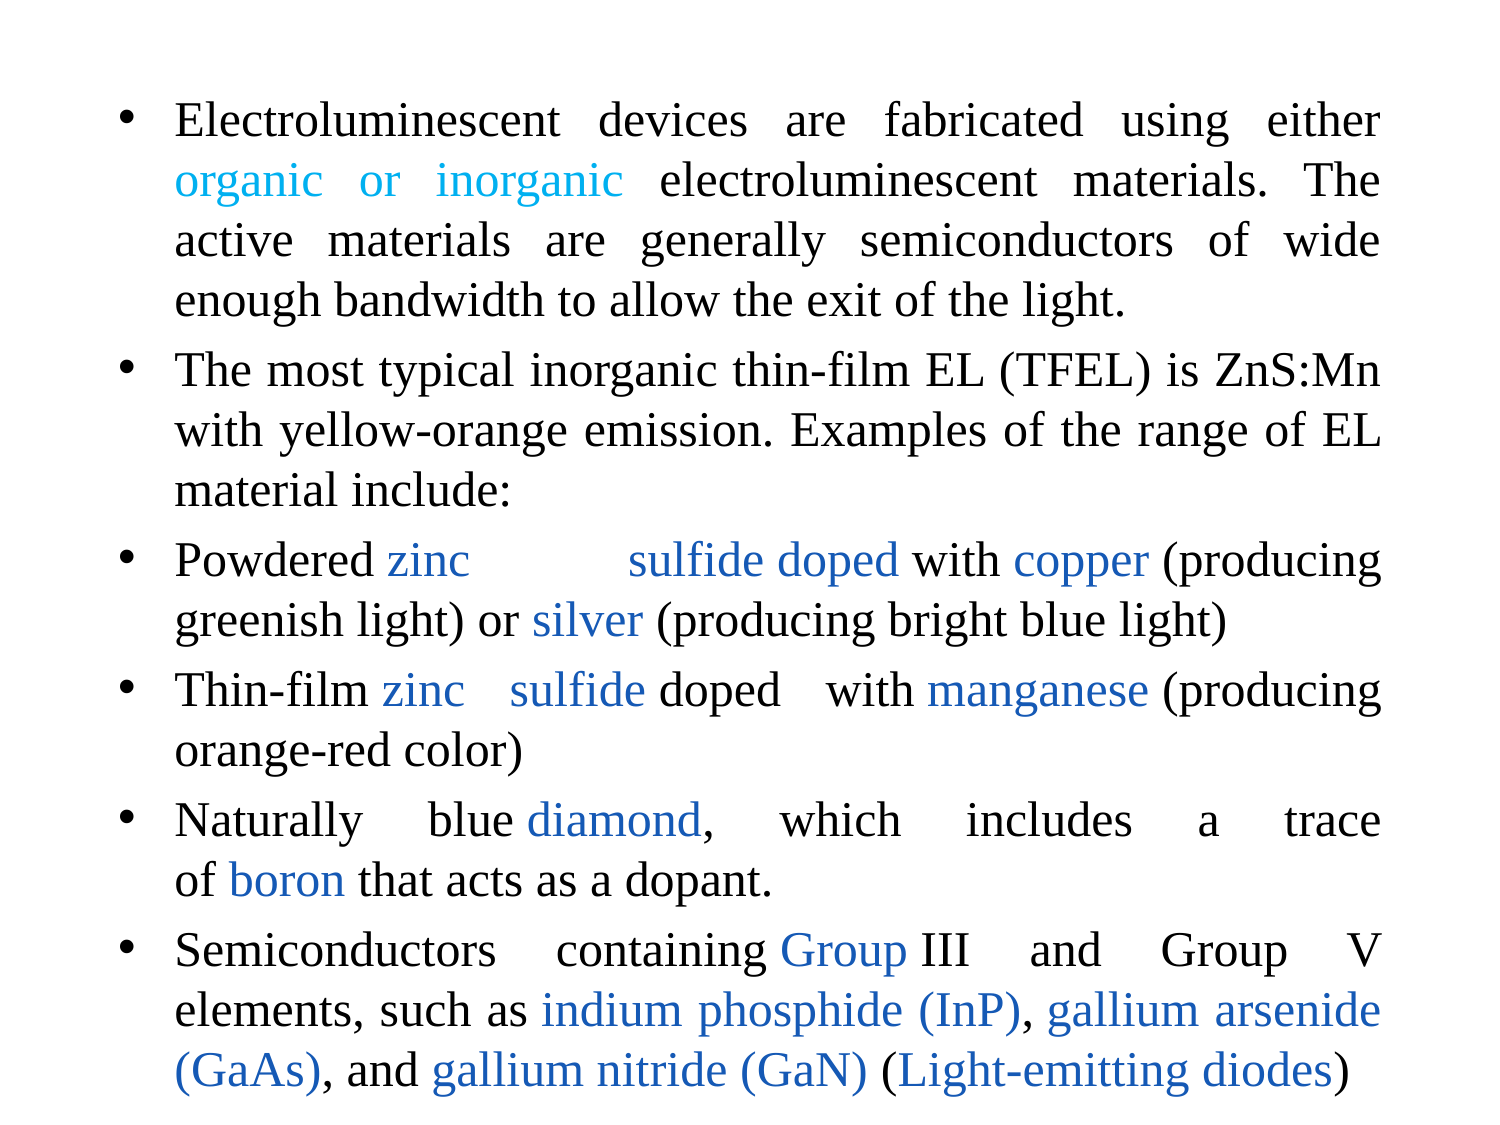

Electroluminescent devices are fabricated using either organic or inorganic electroluminescent materials. The active materials are generally semiconductors of wide enough bandwidth to allow the exit of the light.
The most typical inorganic thin-film EL (TFEL) is ZnS:Mn with yellow-orange emission. Examples of the range of EL material include:
Powdered zinc sulfide doped with copper (producing greenish light) or silver (producing bright blue light)
Thin-film zinc sulfide doped with manganese (producing orange-red color)
Naturally blue diamond, which includes a trace of boron that acts as a dopant.
Semiconductors containing Group III and Group V elements, such as indium phosphide (InP), gallium arsenide (GaAs), and gallium nitride (GaN) (Light-emitting diodes)